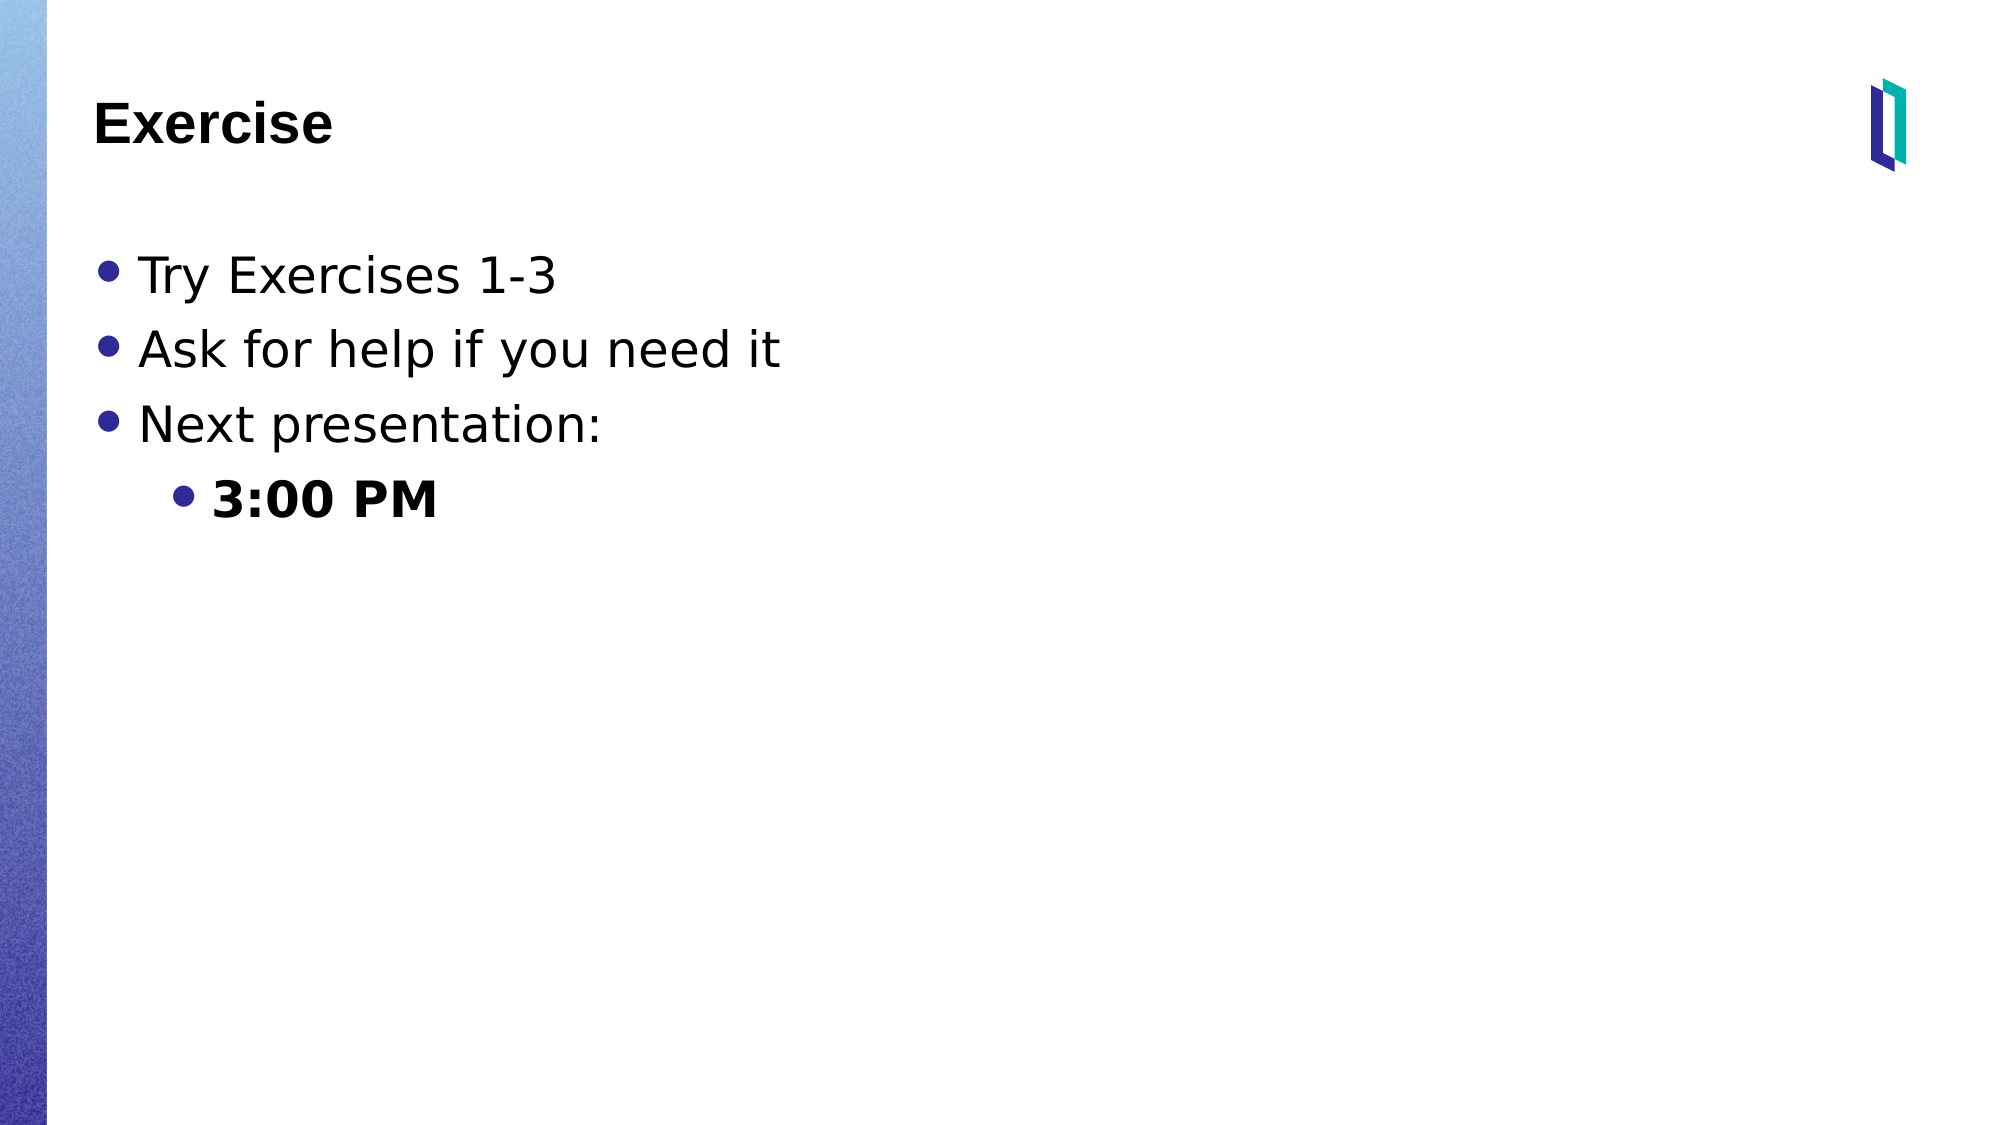

# Exercise
Try Exercises 1-3
Ask for help if you need it
Next presentation:
3:00 PM